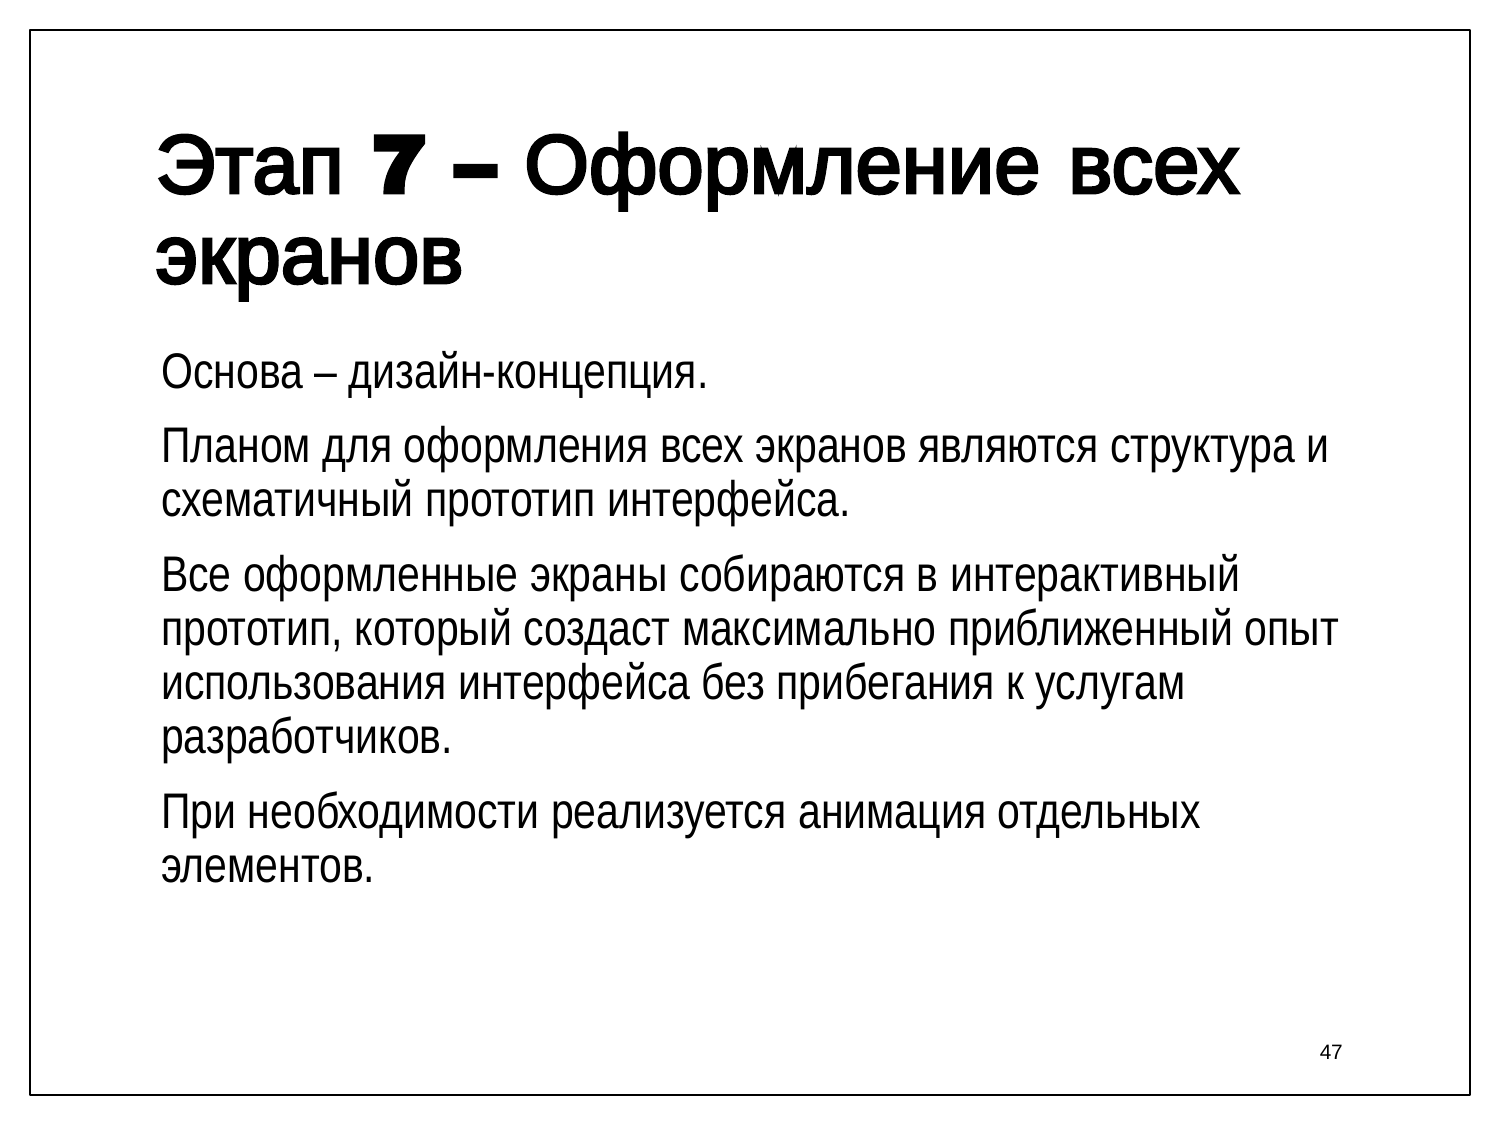

# Этап 7 – Оформление всех экранов
Основа – дизайн-концепция.
Планом для оформления всех экранов являются структура и схематичный прототип интерфейса.
Все оформленные экраны собираются в интерактивный прототип, который создаст максимально приближенный опыт использования интерфейса без прибегания к услугам разработчиков.
При необходимости реализуется анимация отдельных элементов.
47